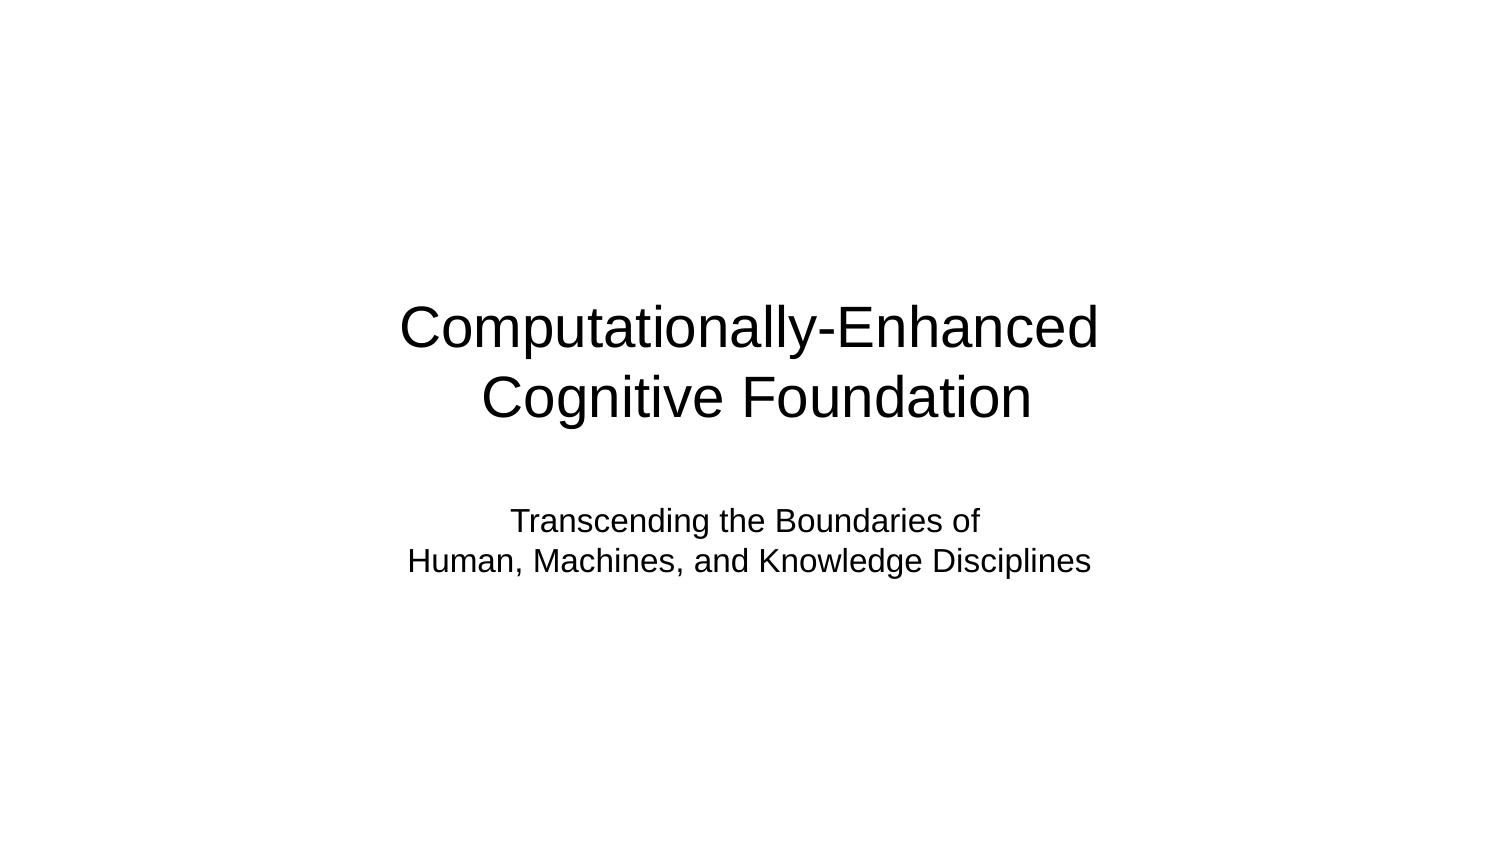

Huawei VP Mr. Yang Shaoqing
# Computationally-Enhanced Cognitive Foundation Transcending the Boundaries of Human, Machines, and Knowledge Disciplines